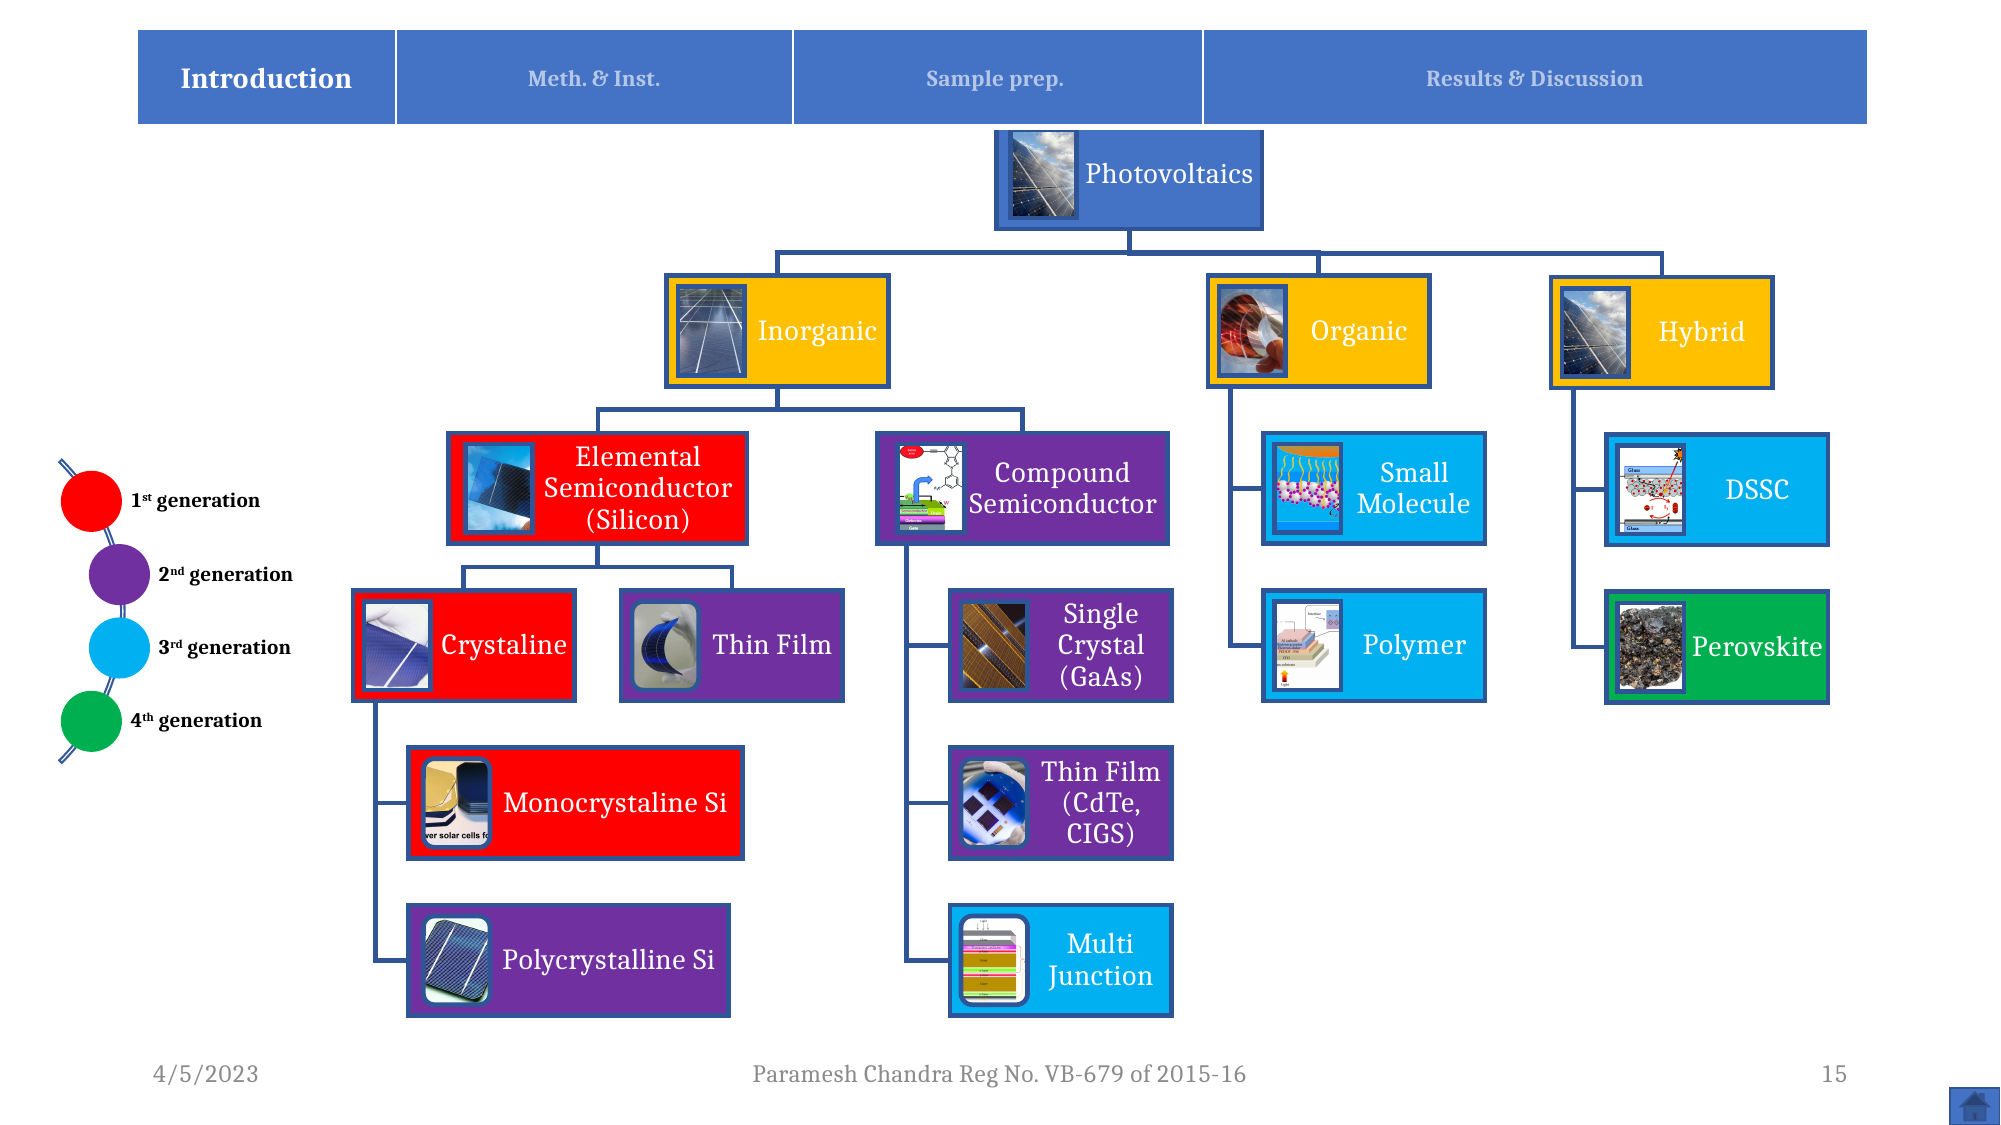

| Introduction | Meth. & Inst. | Sample prep. | Results & Discussion |
| --- | --- | --- | --- |
Photovoltaics
Inorganic
Elemental Semiconductor (Silicon)
Crystaline
Monocrystaline Si
Polycrystalline Si
Thin Film
Compound Semiconductor
Single Crystal (GaAs)
Thin Film (CdTe, CIGS)
Multi Junction
Organic
Small Molecule
Polymer
Hybrid
DSSC
Perovskite
1st generation
2nd generation
3rd generation
4th generation
4/5/2023
Paramesh Chandra Reg No. VB-679 of 2015-16
15